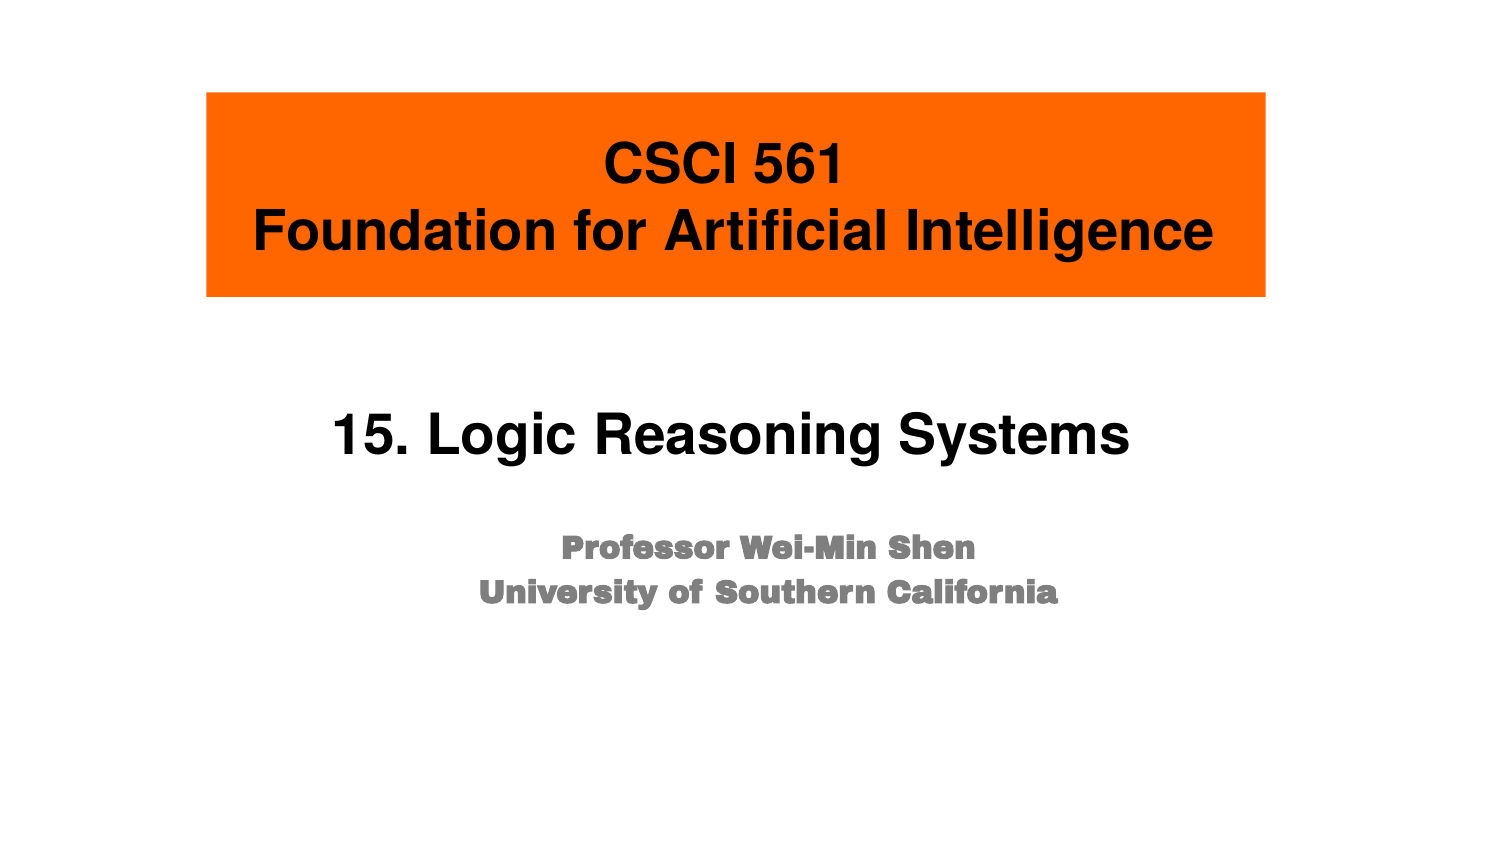

CSCI 561
Foundation for Artificial Intelligence
# 15. Logic Reasoning Systems
Professor Wei-Min Shen
University of Southern California